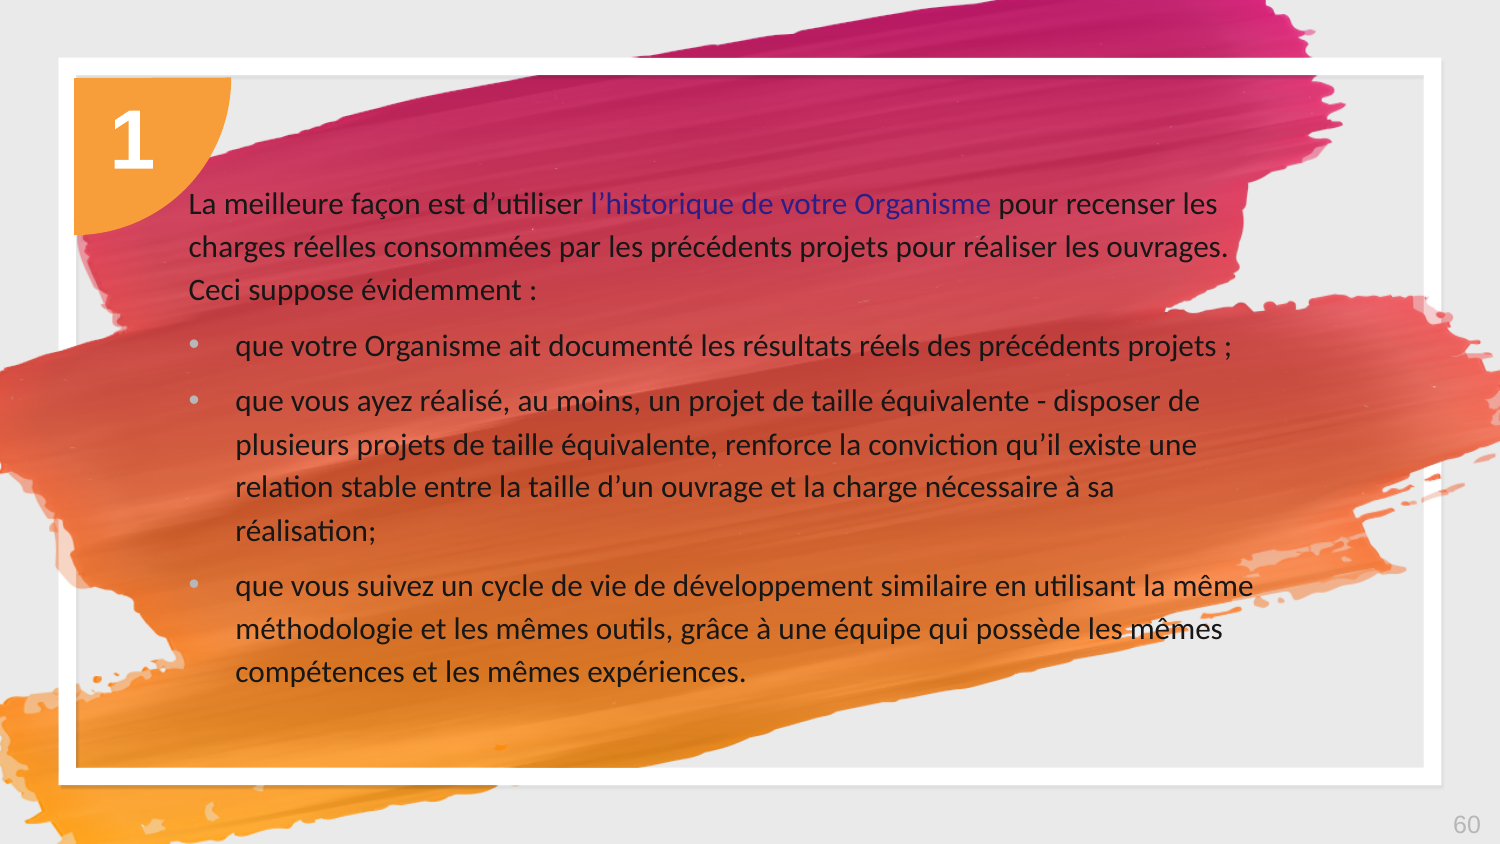

1
La meilleure façon est d’utiliser l’historique de votre Organisme pour recenser les charges réelles consommées par les précédents projets pour réaliser les ouvrages. Ceci suppose évidemment :
que votre Organisme ait documenté les résultats réels des précédents projets ;
que vous ayez réalisé, au moins, un projet de taille équivalente - disposer de plusieurs projets de taille équivalente, renforce la conviction qu’il existe une relation stable entre la taille d’un ouvrage et la charge nécessaire à sa réalisation;
que vous suivez un cycle de vie de développement similaire en utilisant la même méthodologie et les mêmes outils, grâce à une équipe qui possède les mêmes compétences et les mêmes expériences.
60